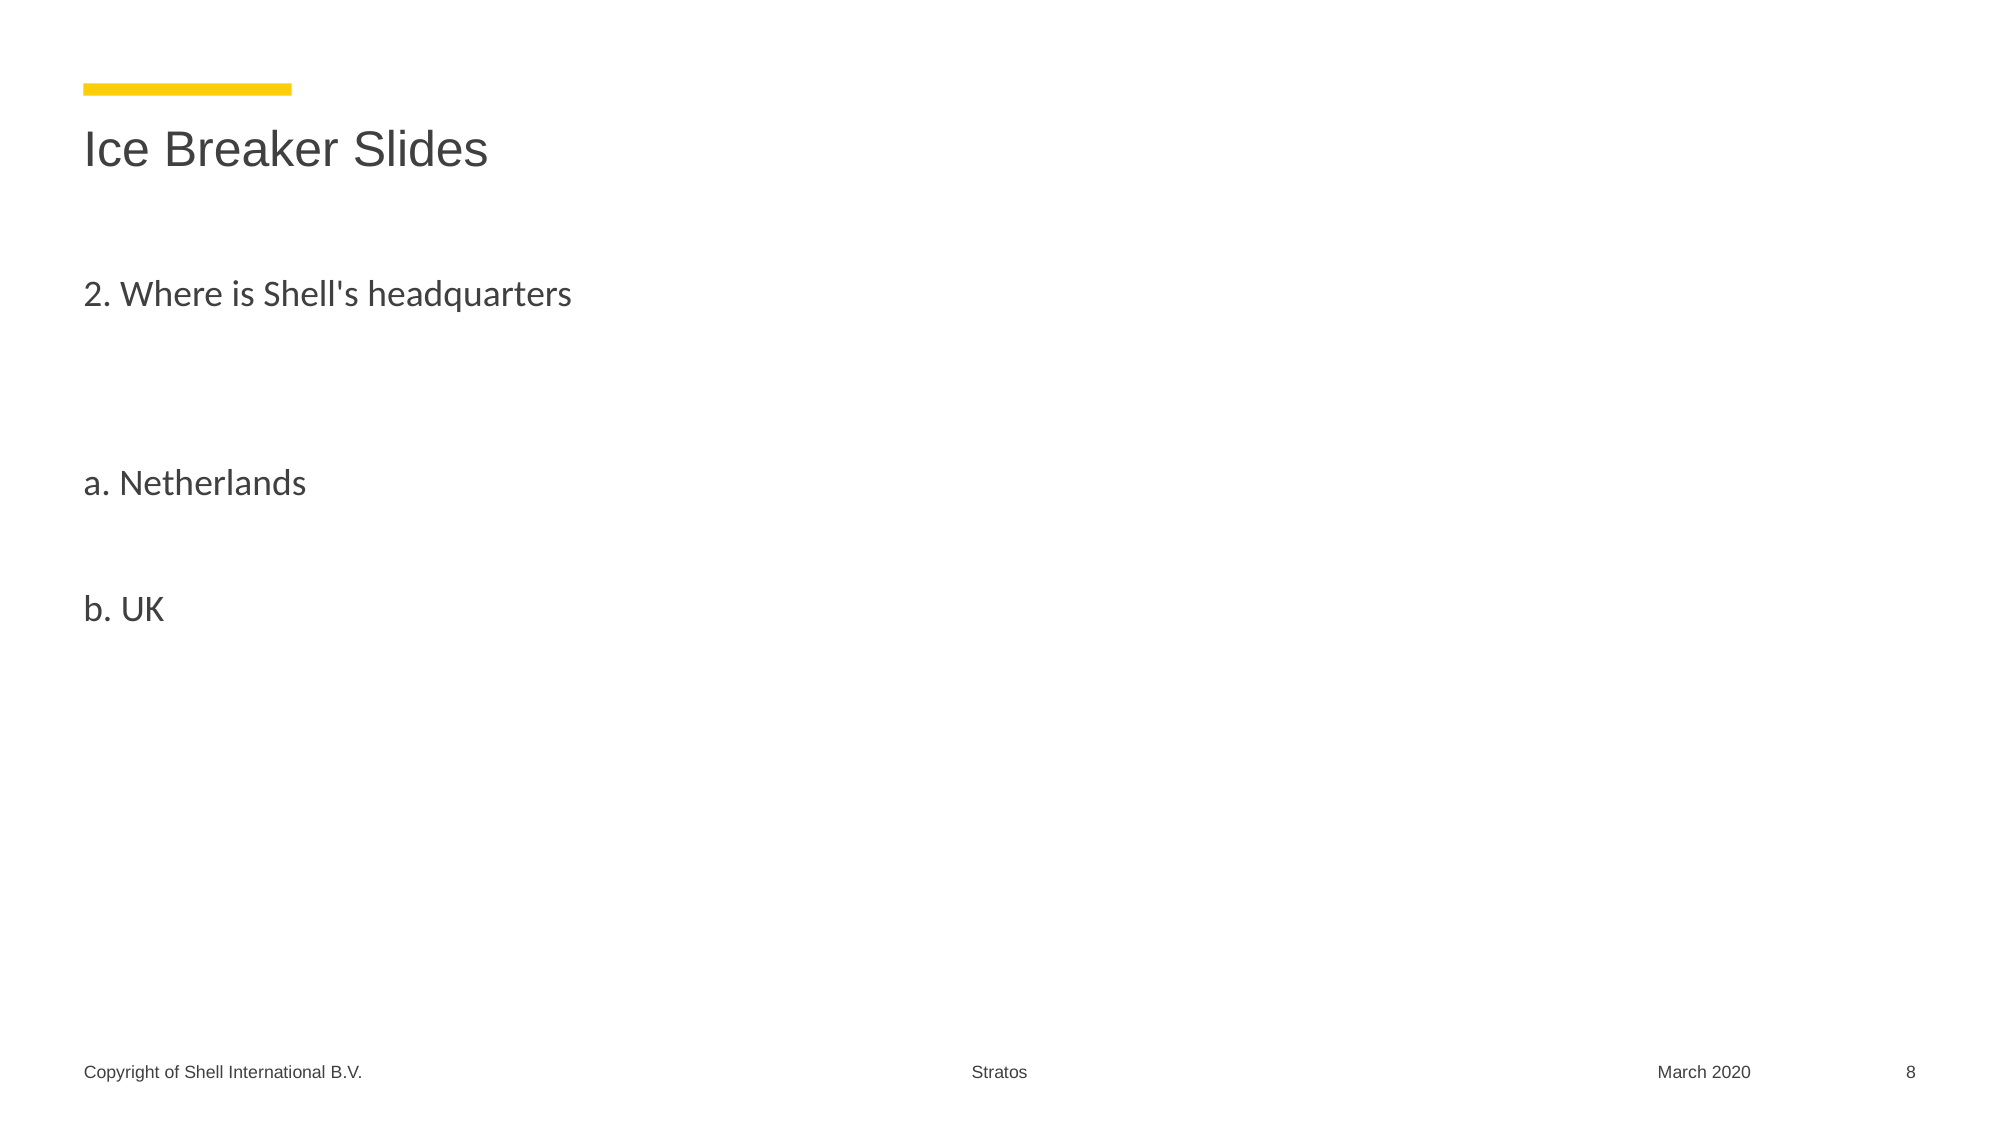

# Ice Breaker Slides
2. Where is Shell's headquarters

a. Netherlands

b. UK

Stratos
8
March 2020